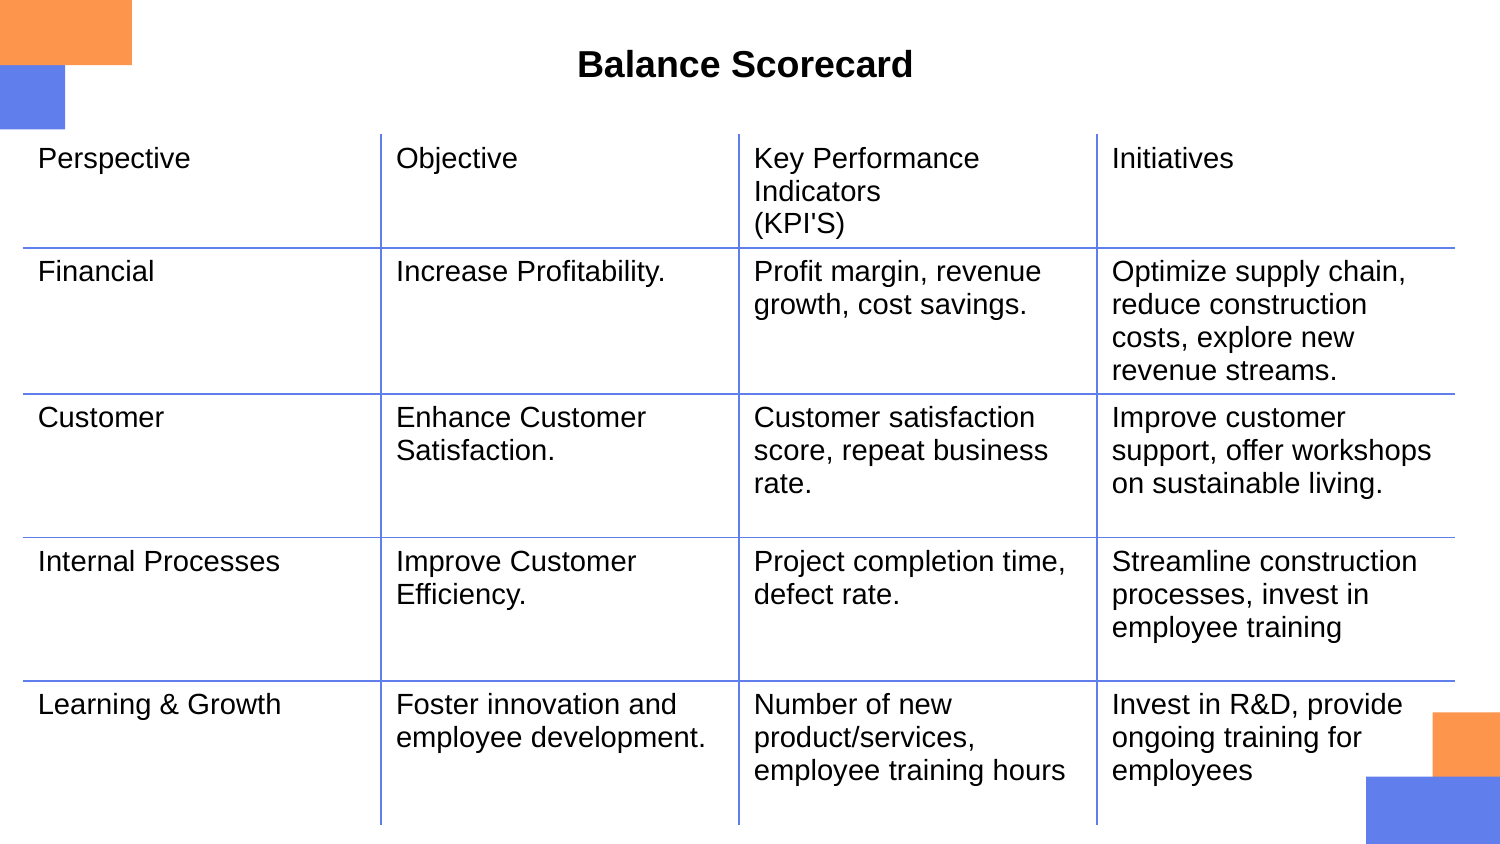

Balance Scorecard
| Perspective | Objective | Key Performance Indicators (KPI'S) | Initiatives |
| --- | --- | --- | --- |
| Financial | Increase Profitability. | Profit margin, revenue growth, cost savings. | Optimize supply chain, reduce construction costs, explore new revenue streams. |
| Customer | Enhance Customer Satisfaction. | Customer satisfaction score, repeat business rate. | Improve customer support, offer workshops on sustainable living. |
| Internal Processes | Improve Customer Efficiency. | Project completion time, defect rate. | Streamline construction processes, invest in employee training |
| Learning & Growth | Foster innovation and employee development. | Number of new product/services, employee training hours | Invest in R&D, provide ongoing training for employees |